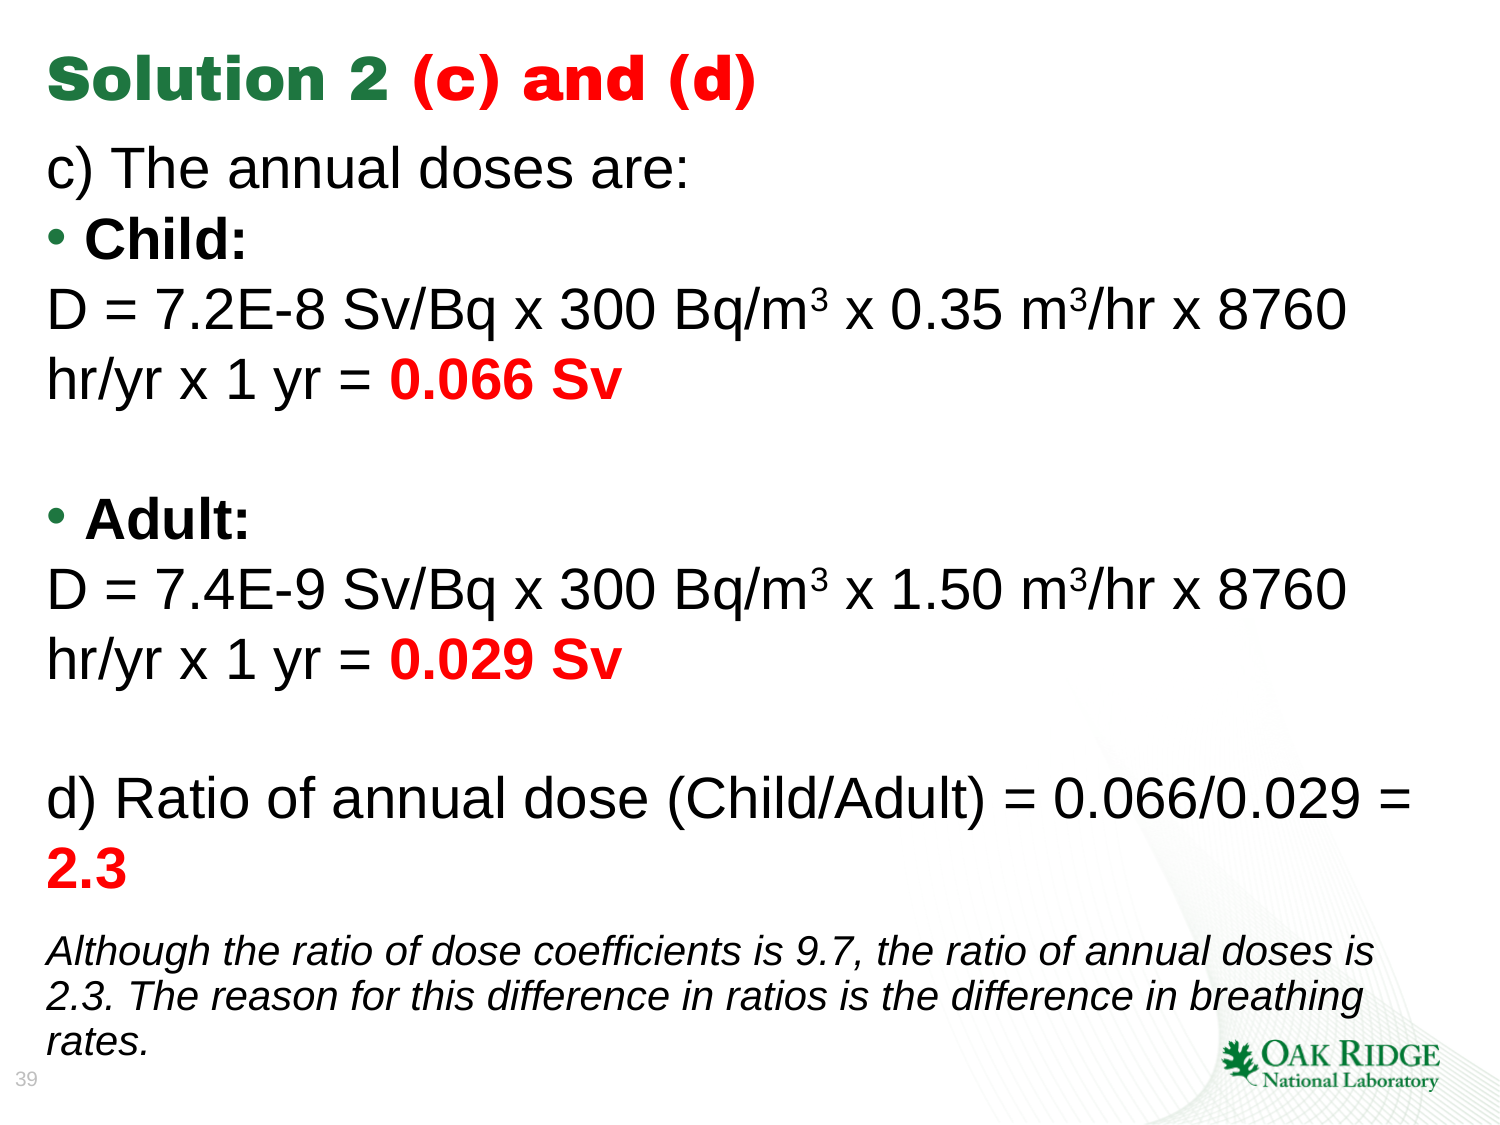

# Solution 2 (c) and (d)
c) The annual doses are:
Child:
D = 7.2E‐8 Sv/Bq x 300 Bq/m3 x 0.35 m3/hr x 8760 hr/yr x 1 yr = 0.066 Sv

Adult:
D = 7.4E‐9 Sv/Bq x 300 Bq/m3 x 1.50 m3/hr x 8760
hr/yr x 1 yr = 0.029 Sv

d) Ratio of annual dose (Child/Adult) = 0.066/0.029 = 2.3
Although the ratio of dose coefficients is 9.7, the ratio of annual doses is 2.3. The reason for this difference in ratios is the difference in breathing rates.